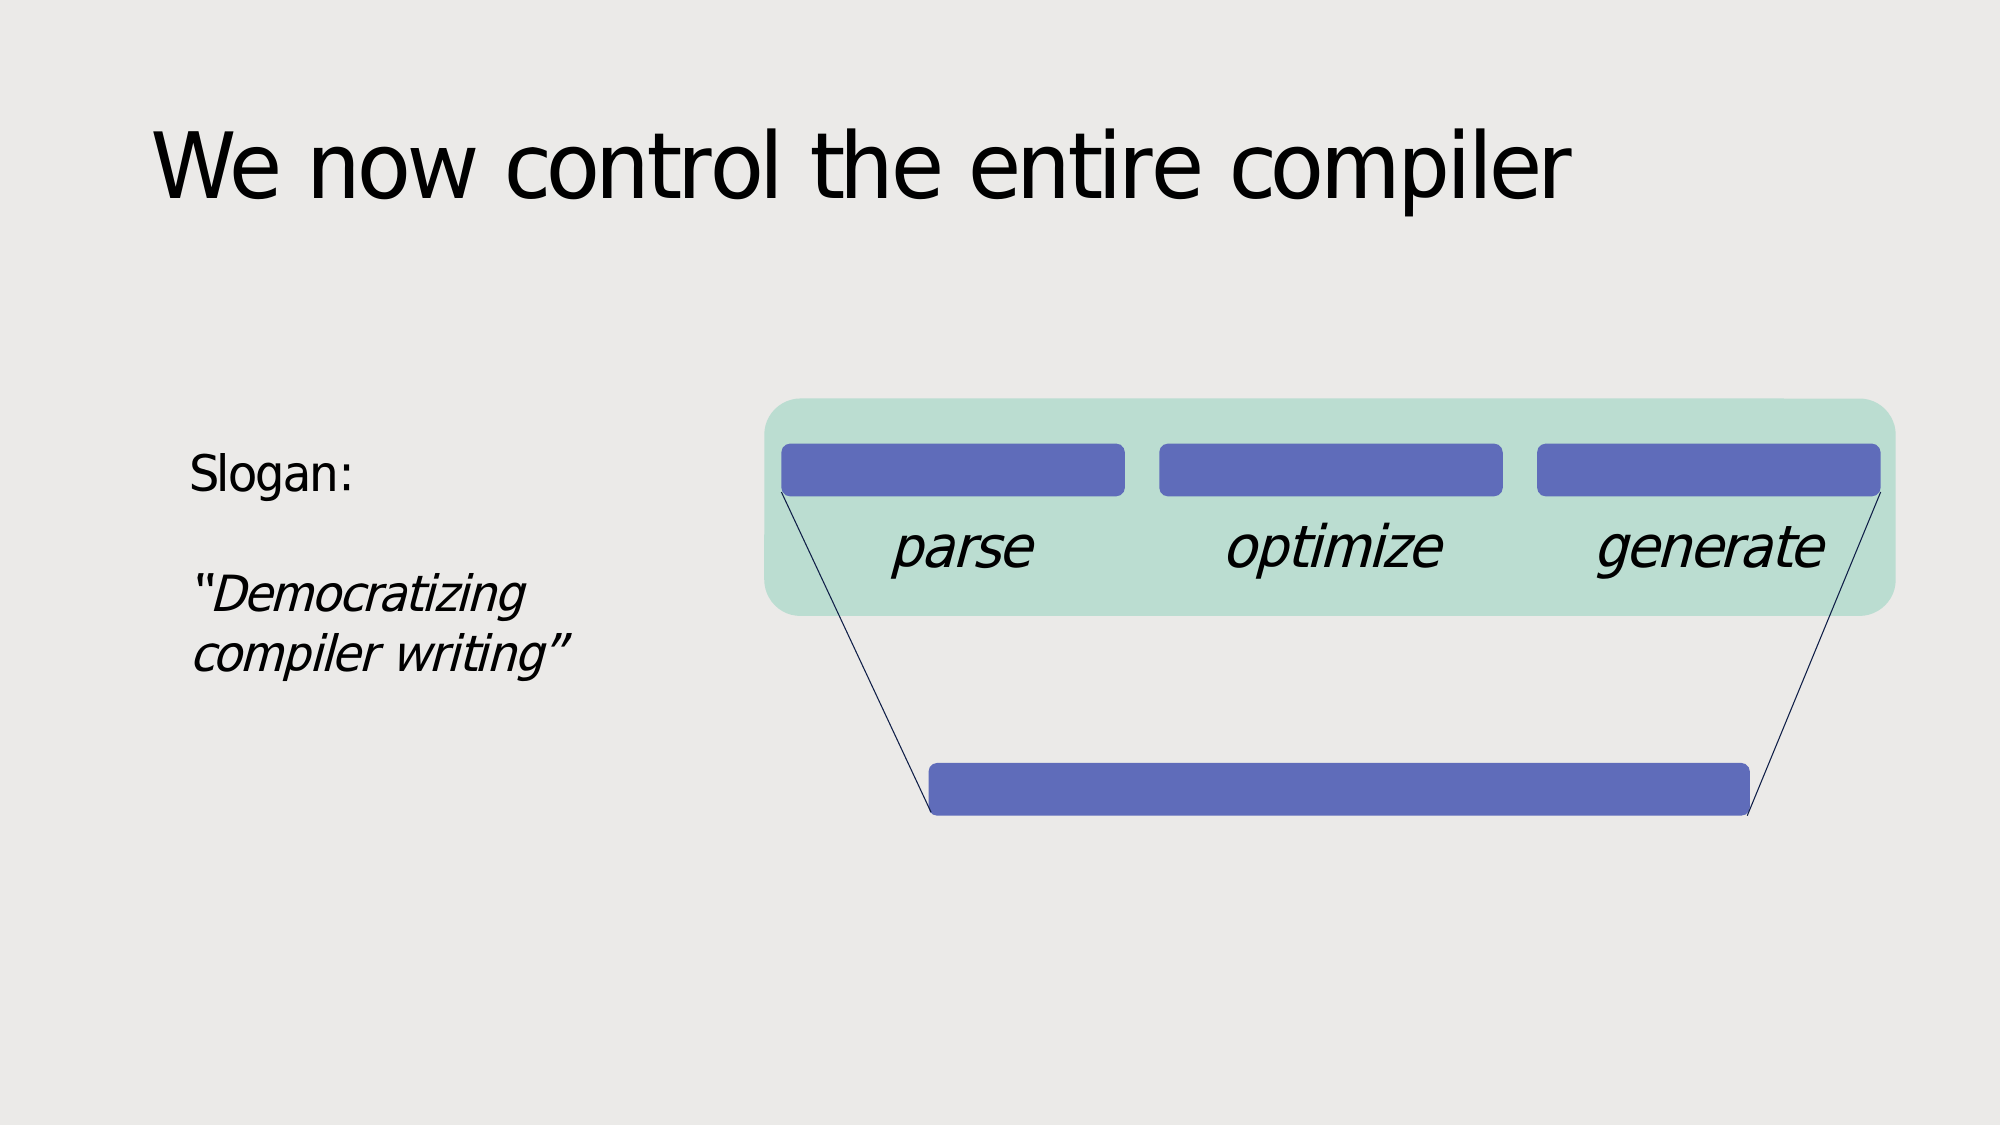

# We now control the entire compiler

Slogan:

“Democratizing compiler writing”

parse
optimize
generate